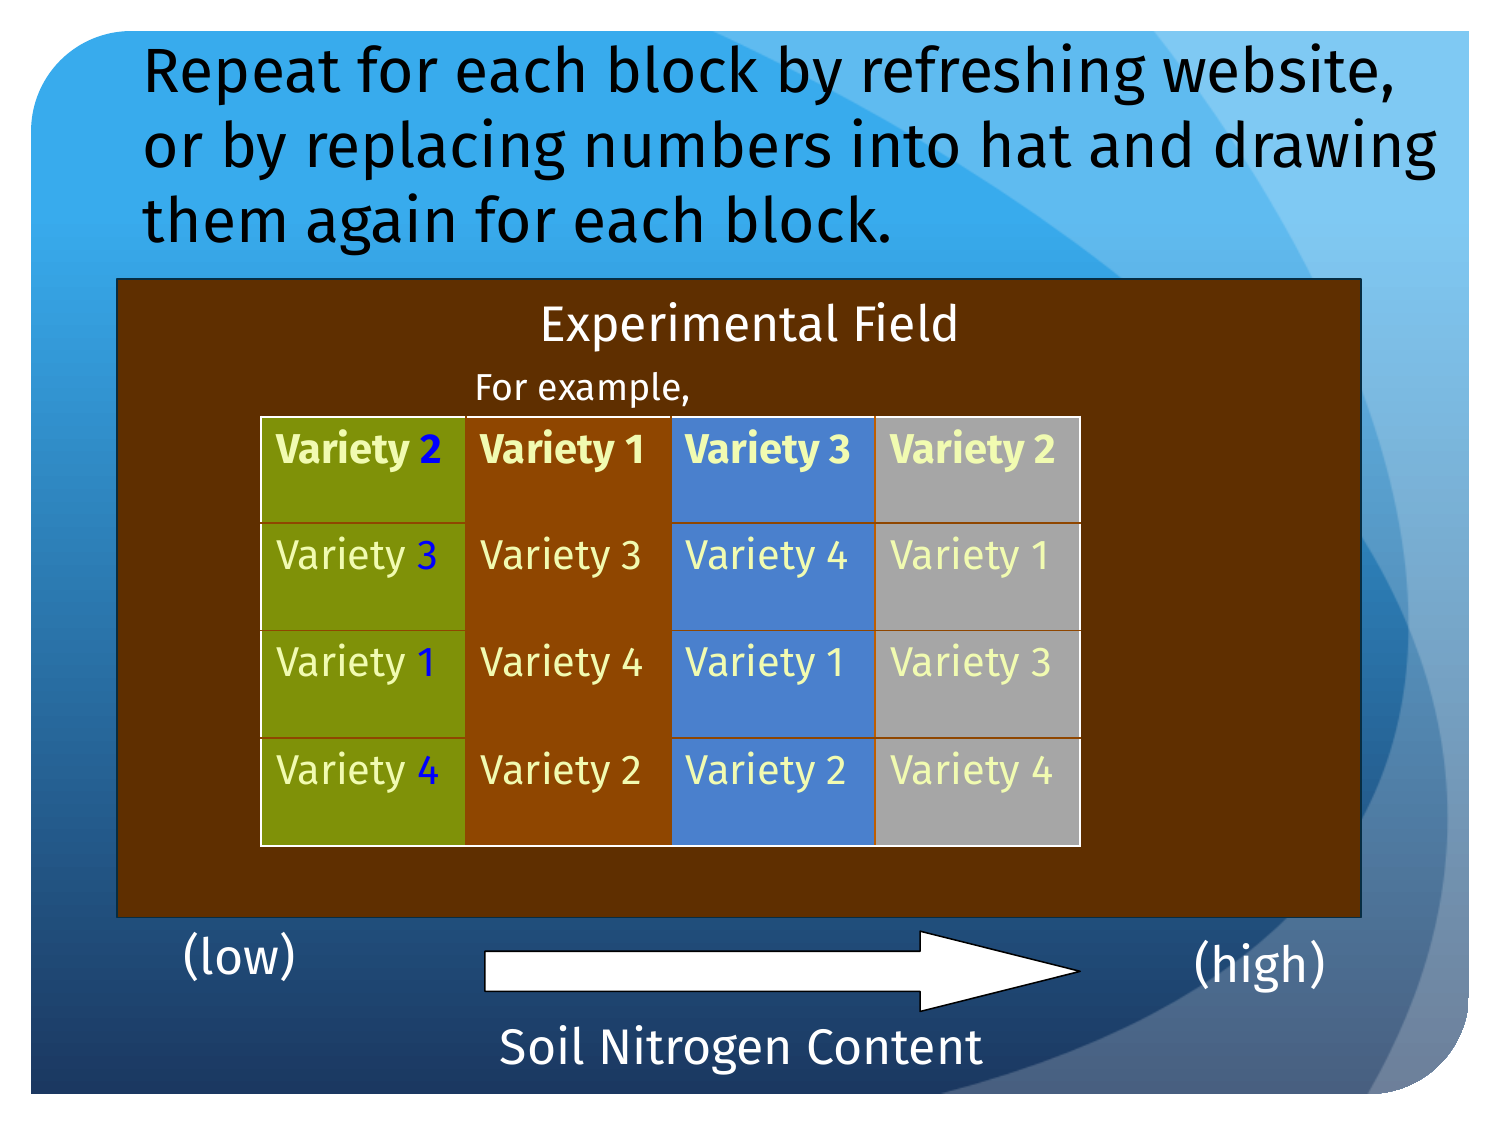

# Repeat for each block by refreshing website, or by replacing numbers into hat and drawing them again for each block.

Experimental Field
For example,
| Variety 2 | Variety 1 | Variety 3 | Variety 2 |
| --- | --- | --- | --- |
| Variety 3 | Variety 3 | Variety 4 | Variety 1 |
| Variety 1 | Variety 4 | Variety 1 | Variety 3 |
| Variety 4 | Variety 2 | Variety 2 | Variety 4 |

(low)
(high)
Soil Nitrogen Content